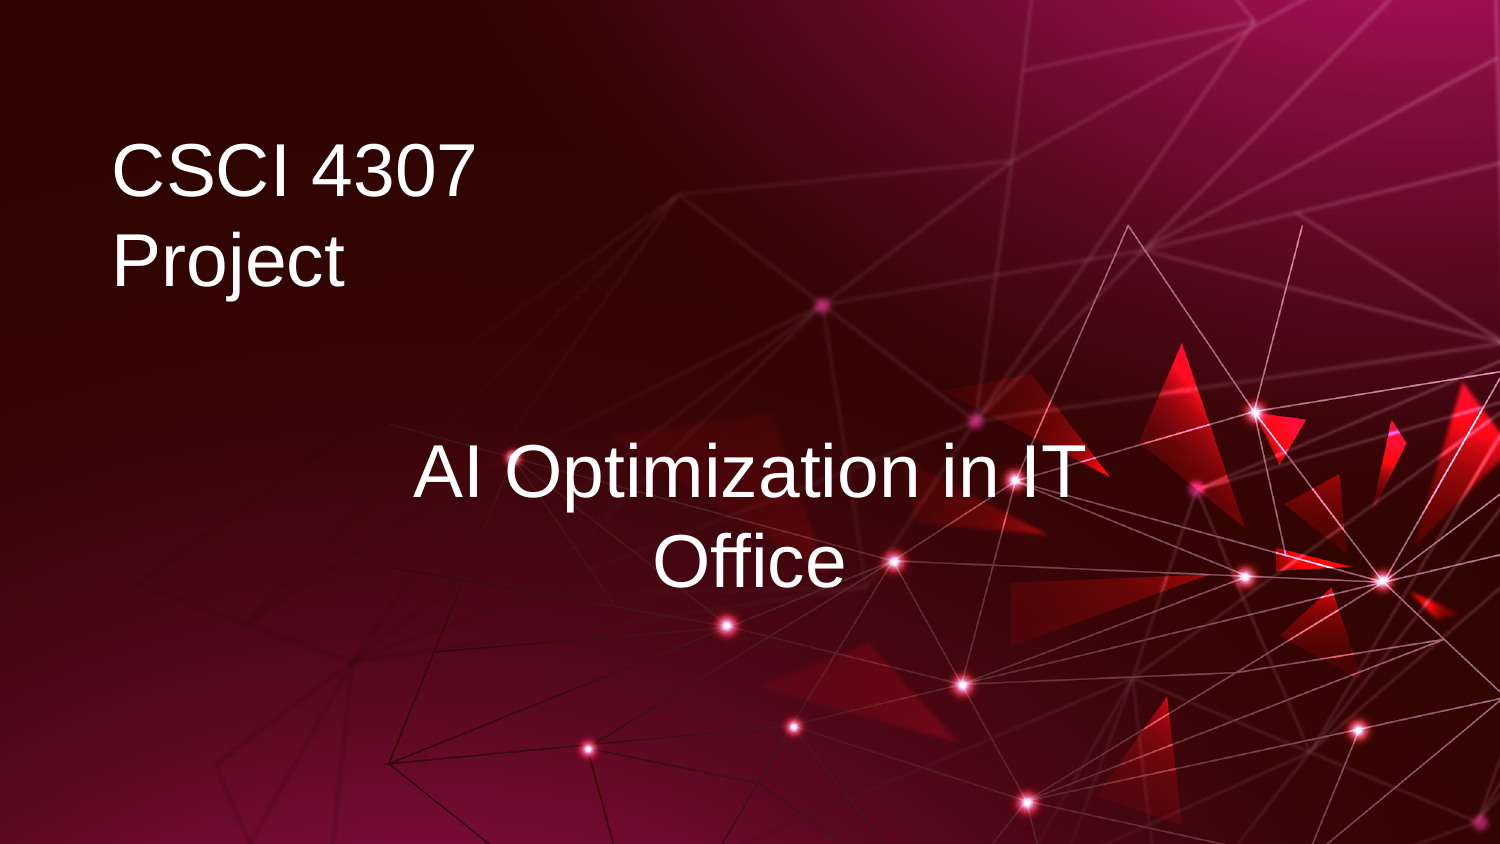

# CSCI 4307 Project
AI Optimization in IT Office